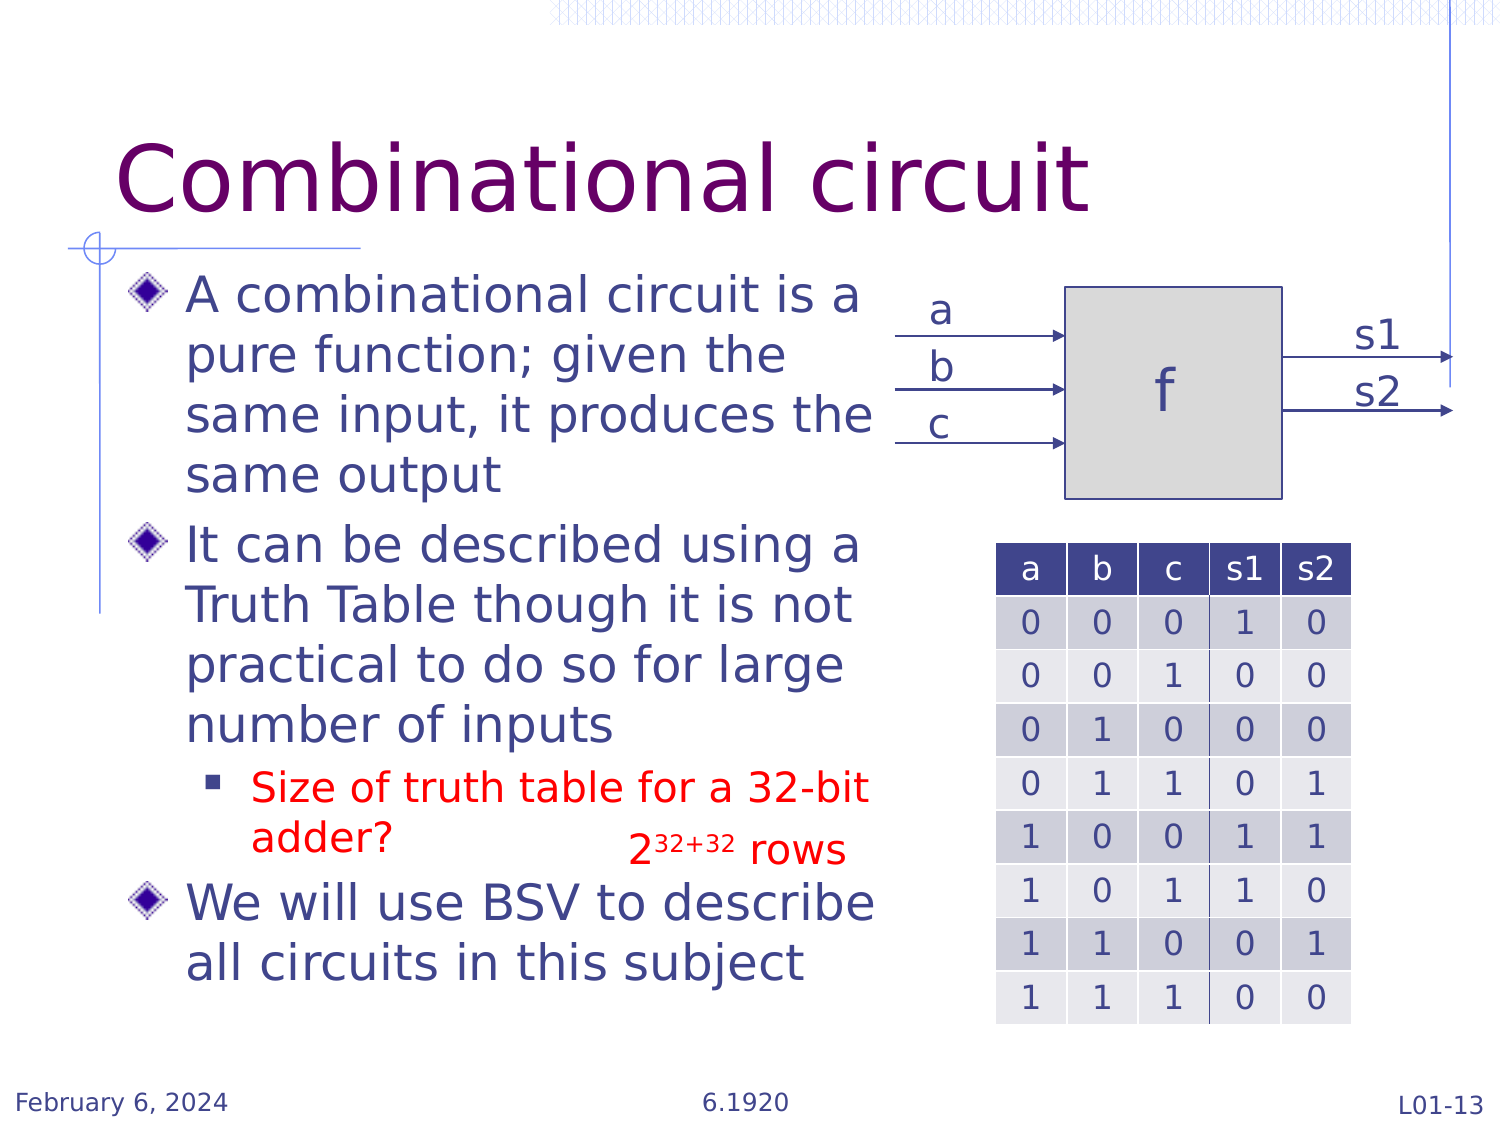

# Combinational circuit
A combinational circuit is a pure function; given the same input, it produces the same output
It can be described using a Truth Table though it is not practical to do so for large number of inputs
Size of truth table for a 32-bit adder?
We will use BSV to describe all circuits in this subject
a

f
s1
b
s2
c
| a | b | c | s1 | s2 |
| --- | --- | --- | --- | --- |
| 0 | 0 | 0 | 1 | 0 |
| 0 | 0 | 1 | 0 | 0 |
| 0 | 1 | 0 | 0 | 0 |
| 0 | 1 | 1 | 0 | 1 |
| 1 | 0 | 0 | 1 | 1 |
| 1 | 0 | 1 | 1 | 0 |
| 1 | 1 | 0 | 0 | 1 |
| 1 | 1 | 1 | 0 | 0 |
232+32 rows
February 6, 2024
6.1920
L01-13